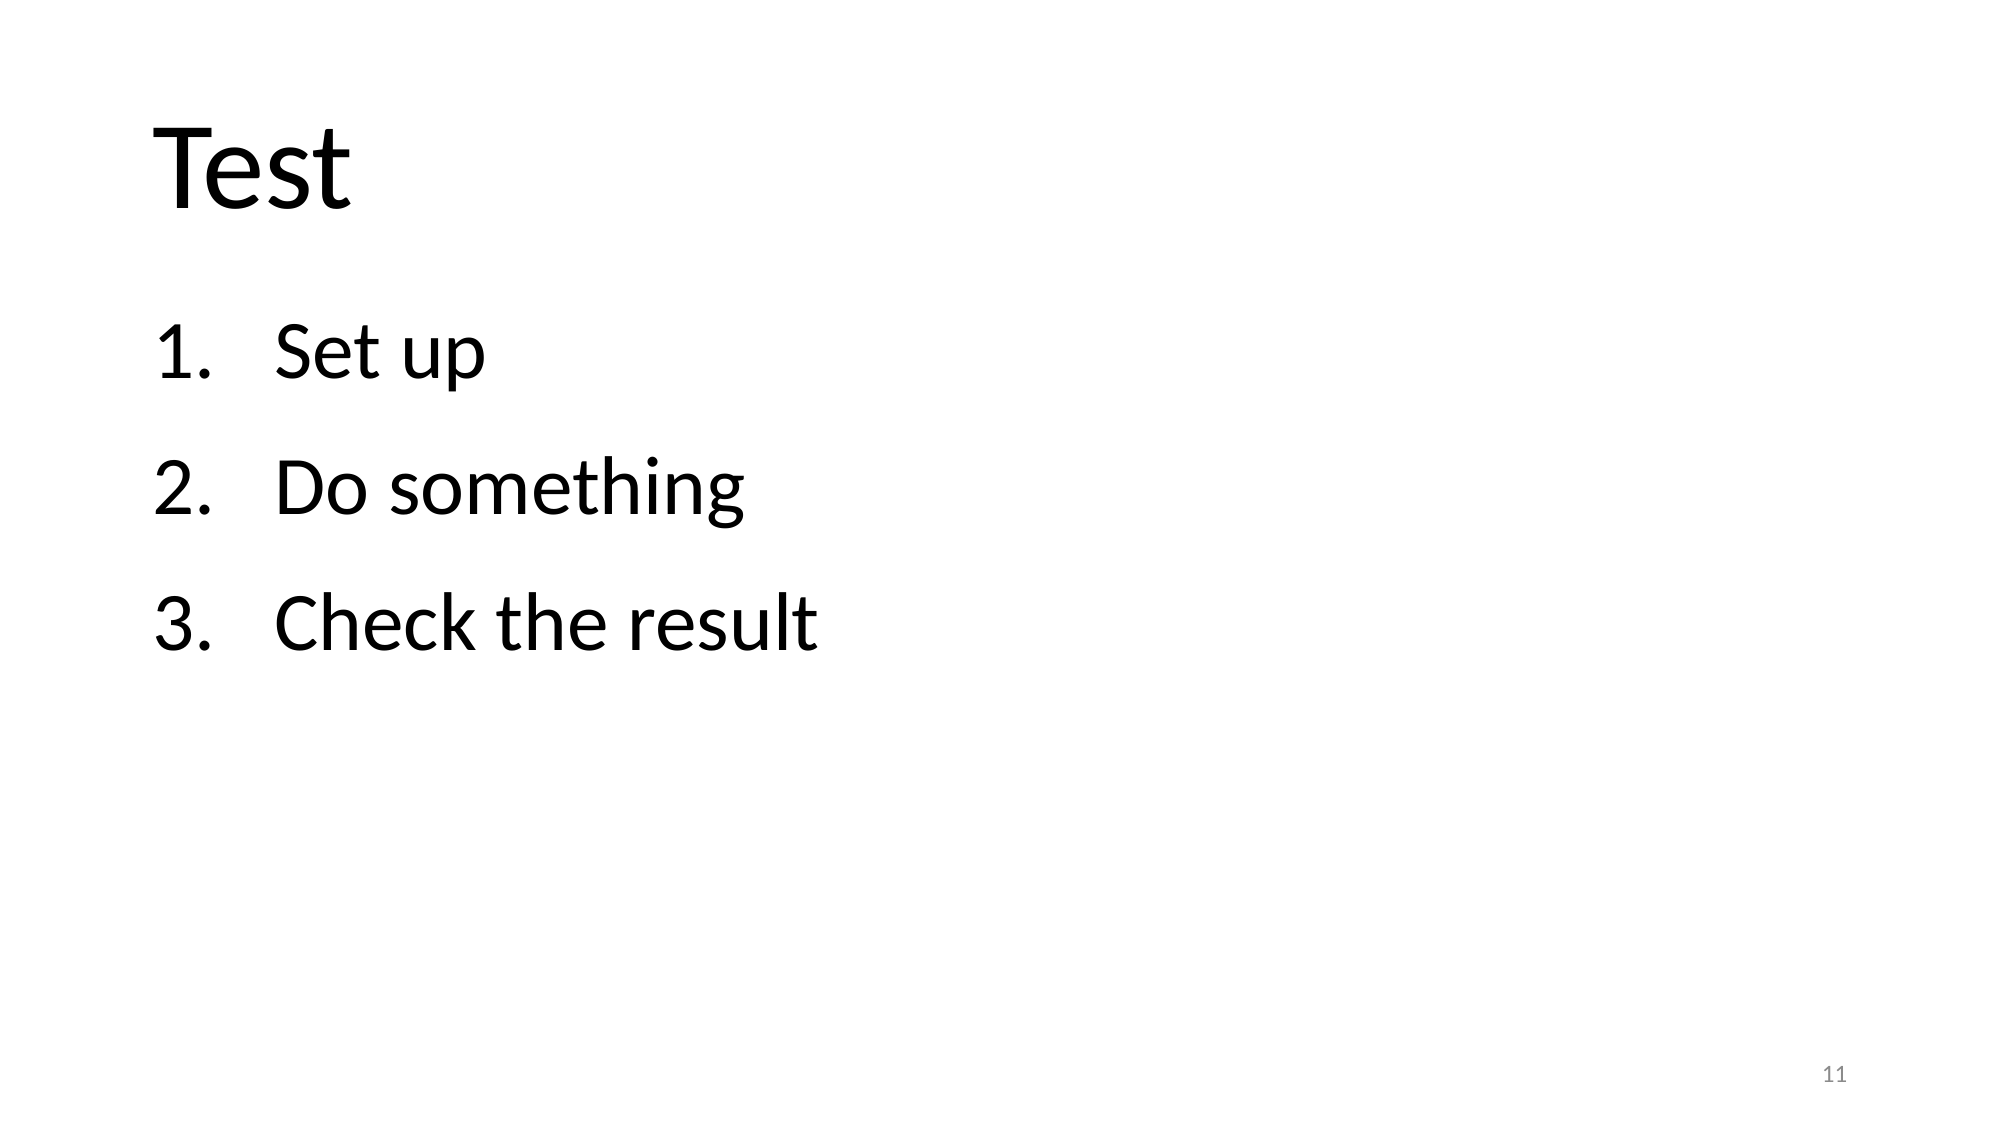

# Test
Set up
Do something
Check the result
11